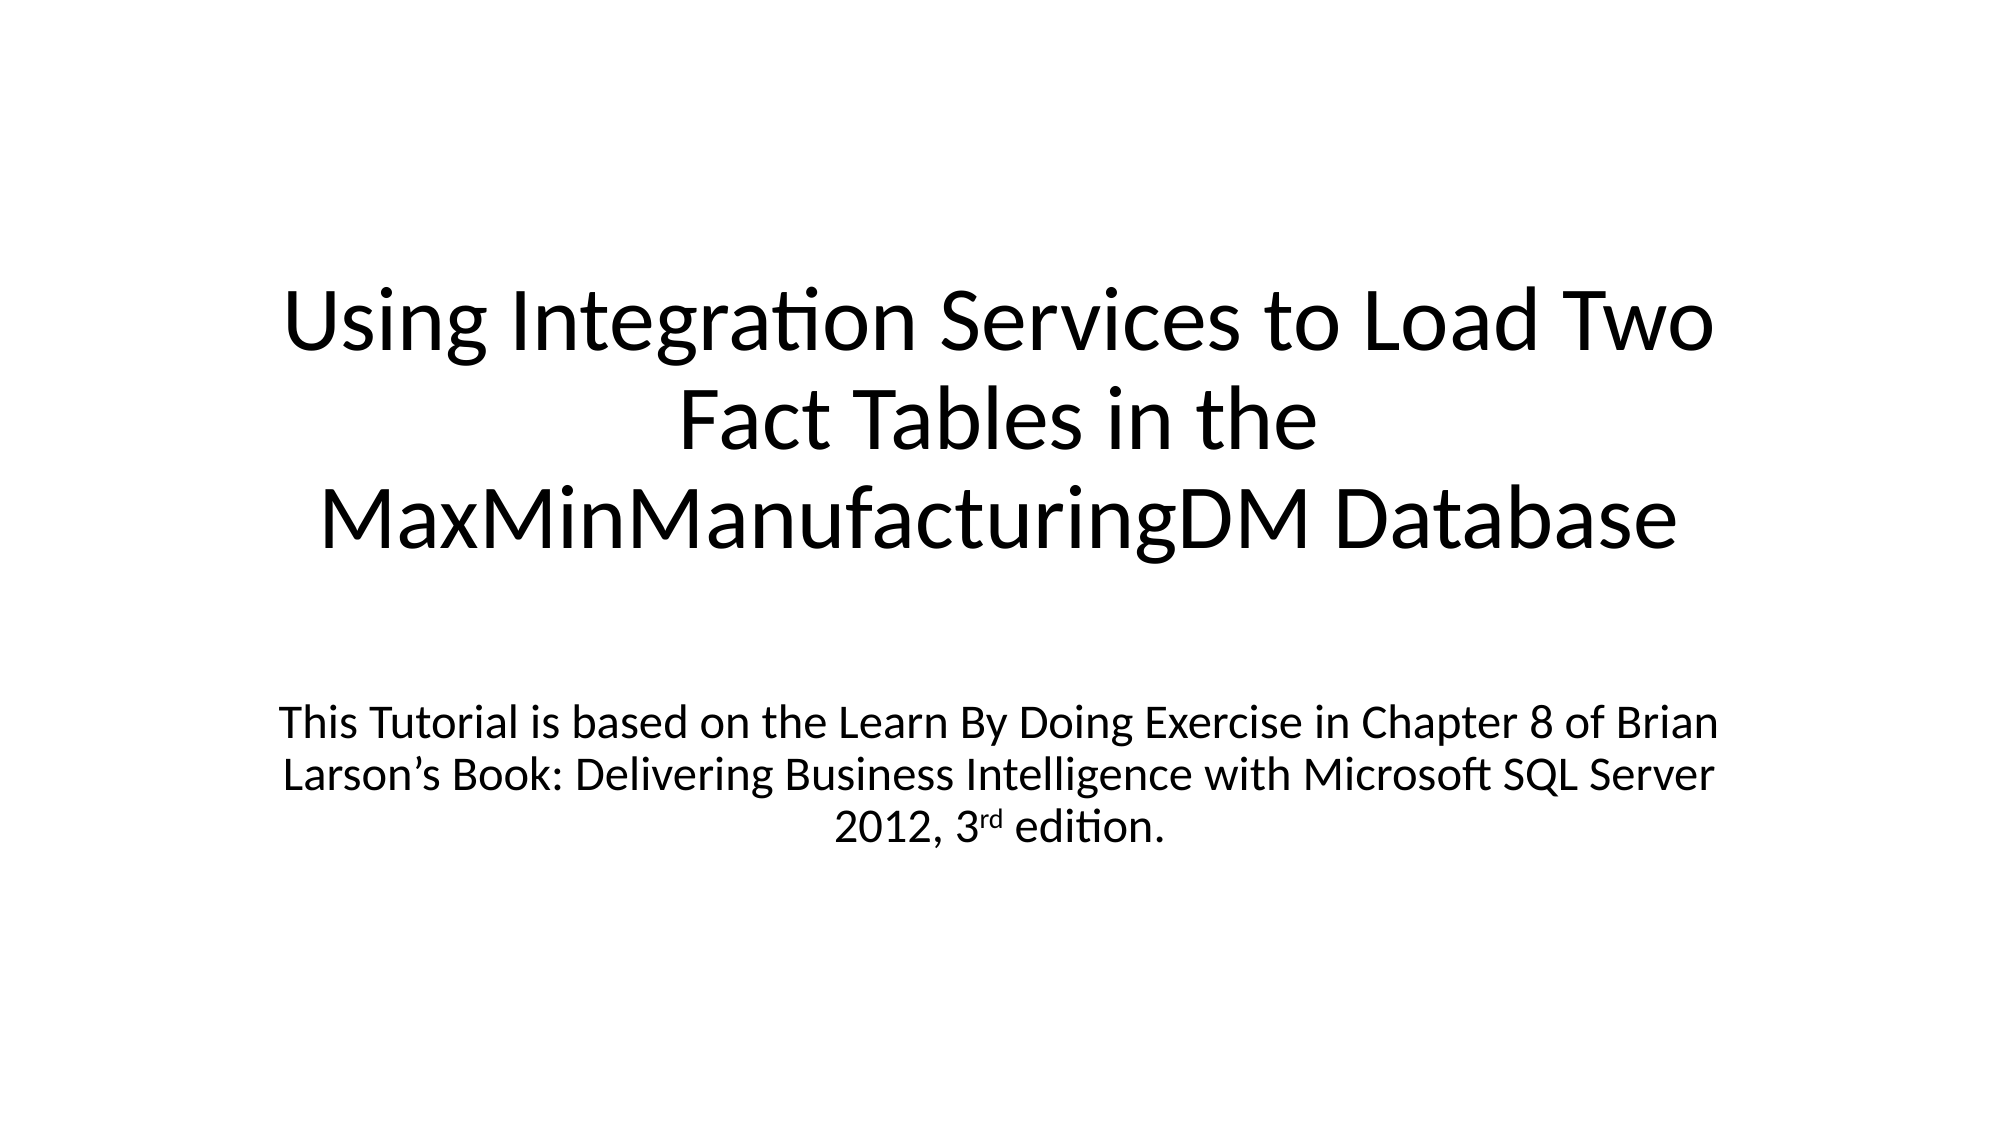

# Using Integration Services to Load Two Fact Tables in the MaxMinManufacturingDM Database
This Tutorial is based on the Learn By Doing Exercise in Chapter 8 of Brian Larson’s Book: Delivering Business Intelligence with Microsoft SQL Server 2012, 3rd edition.